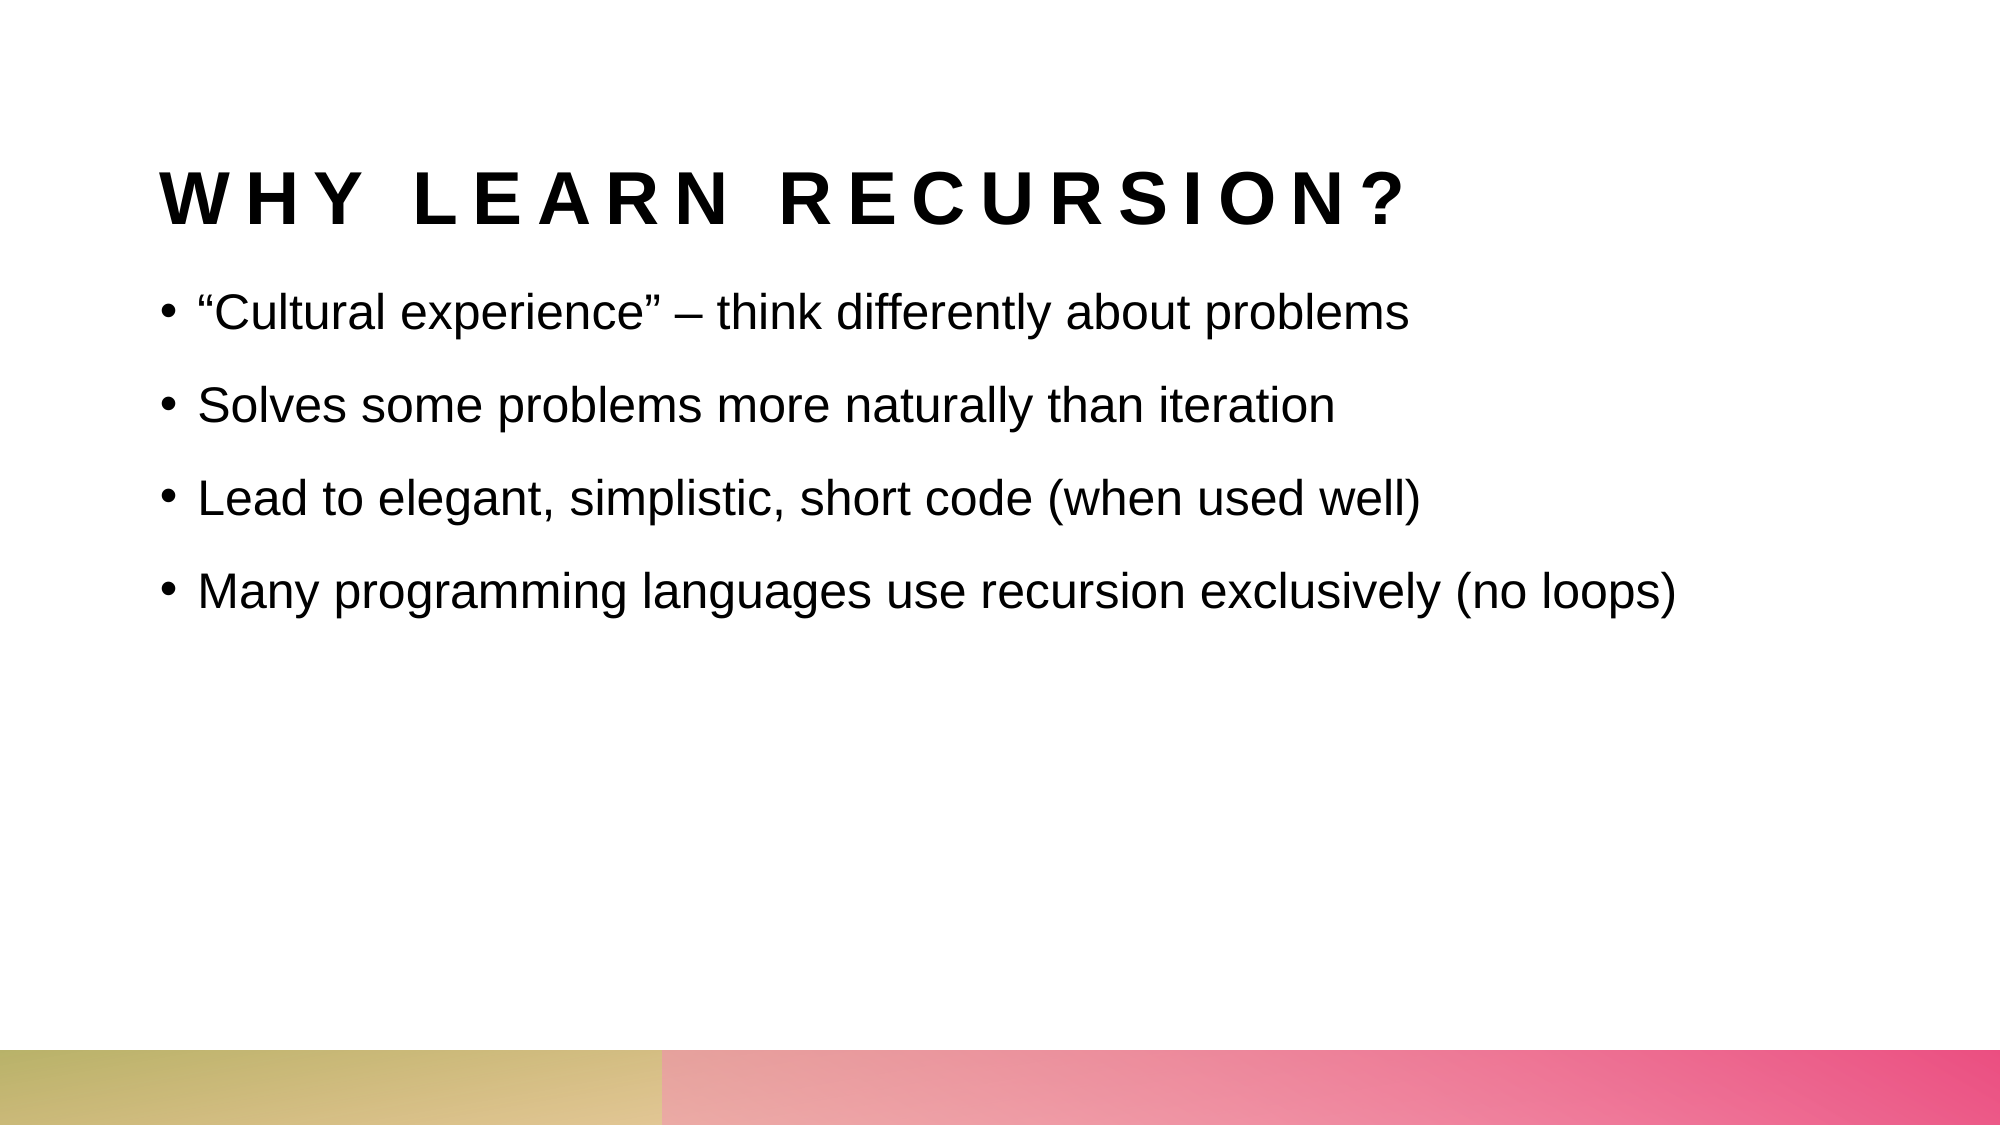

# Why learn recursion?
“Cultural experience” – think differently about problems
Solves some problems more naturally than iteration
Lead to elegant, simplistic, short code (when used well)
Many programming languages use recursion exclusively (no loops)